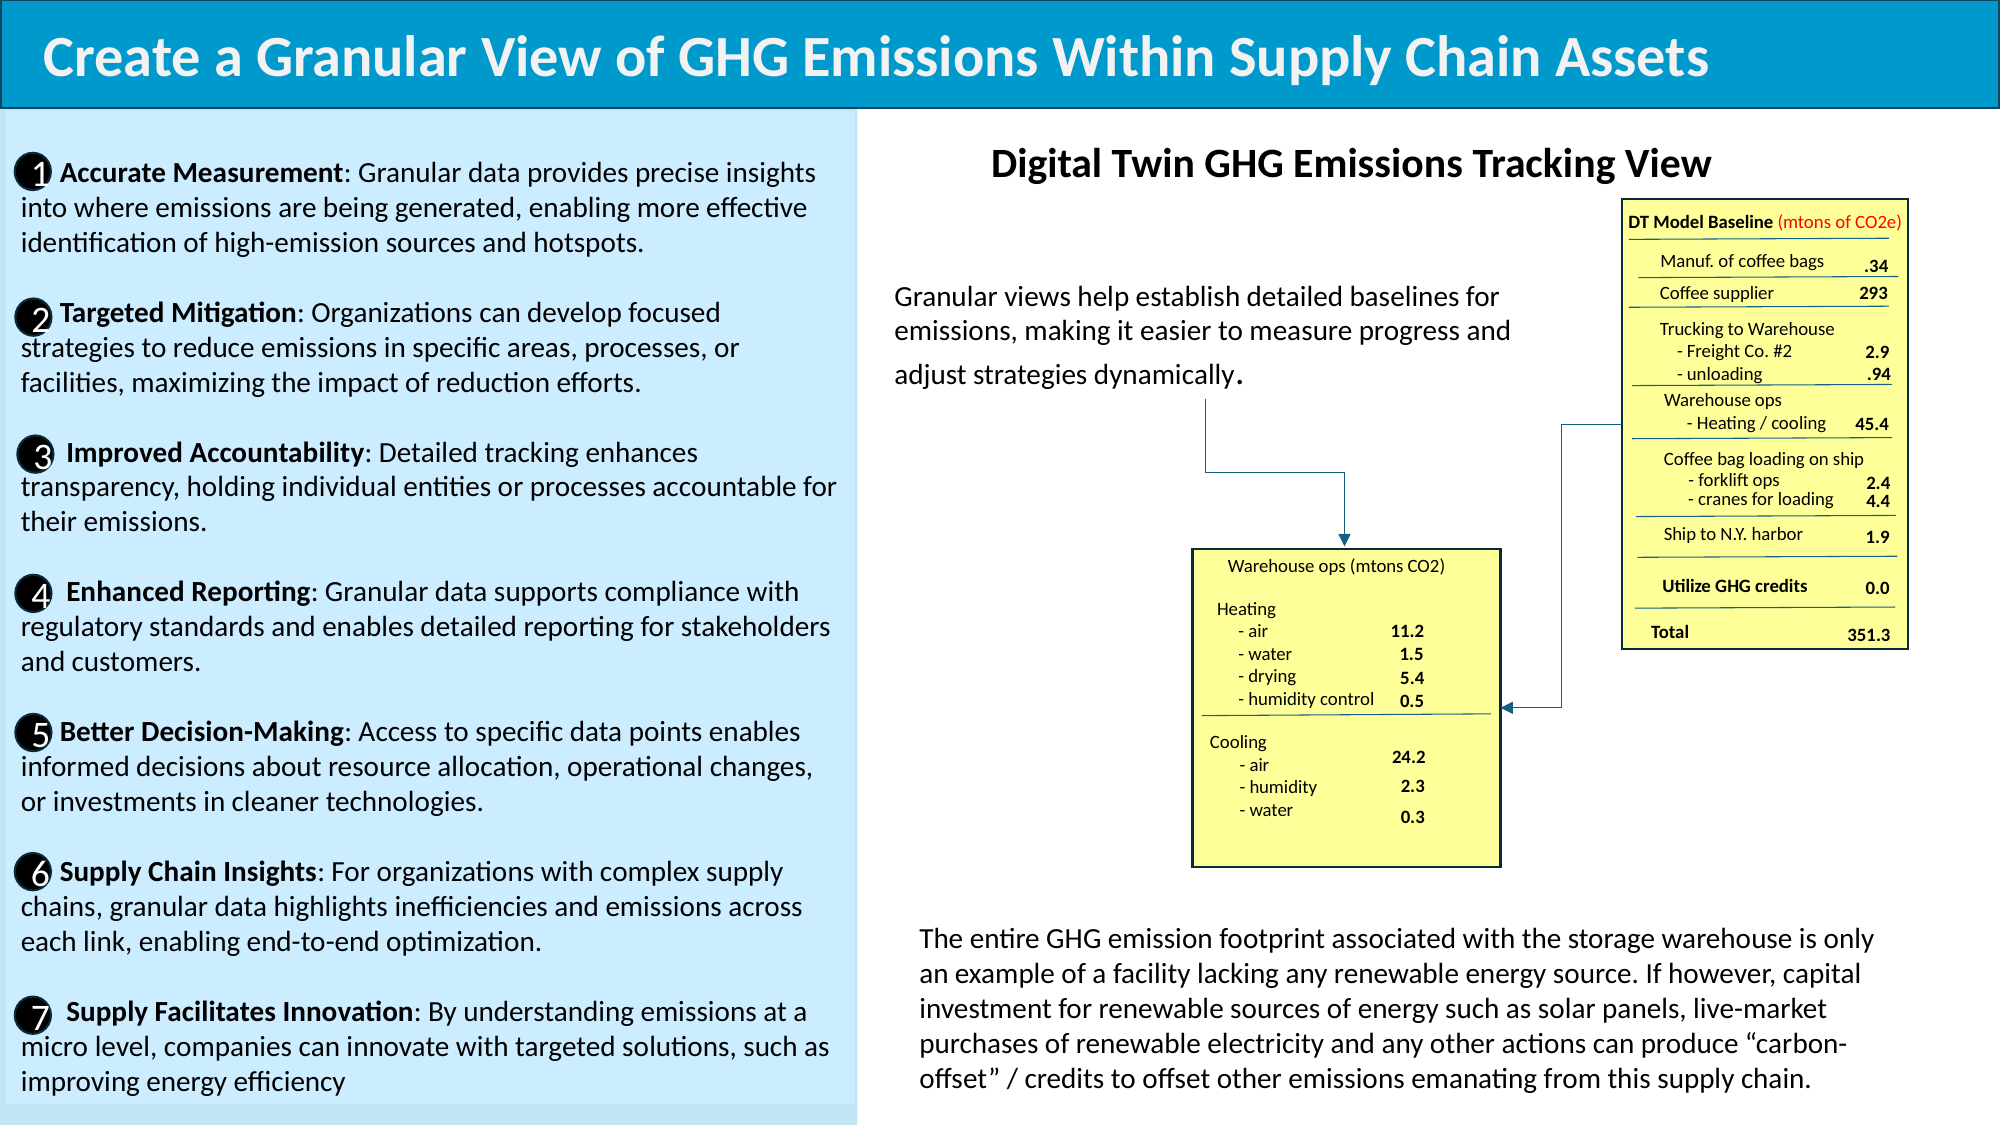

Create a Granular View of GHG Emissions Within Supply Chain Assets

      Accurate Measurement: Granular data provides precise insights into where emissions are being generated, enabling more effective identification of high-emission sources and hotspots.

      Targeted Mitigation: Organizations can develop focused strategies to reduce emissions in specific areas, processes, or facilities, maximizing the impact of reduction efforts.

       Improved Accountability: Detailed tracking enhances transparency, holding individual entities or processes accountable for their emissions.

       Enhanced Reporting: Granular data supports compliance with regulatory standards and enables detailed reporting for stakeholders and customers.

      Better Decision-Making: Access to specific data points enables informed decisions about resource allocation, operational changes, or investments in cleaner technologies.

      Supply Chain Insights: For organizations with complex supply chains, granular data highlights inefficiencies and emissions across each link, enabling end-to-end optimization.

       Supply Facilitates Innovation: By understanding emissions at a micro level, companies can innovate with targeted solutions, such as improving energy efficiency
Digital Twin GHG Emissions Tracking View
1

DT Model Baseline (mtons of CO2e)
Manuf. of coffee bags
Coffee supplier
Trucking to Warehouse
    - Freight Co. #2
    - unloading
Warehouse ops
- Heating / cooling
Coffee bag loading on ship
- forklift ops
- cranes for loading
Ship to N.Y. harbor
Utilize GHG credits
.34
293
2.9
45.4
2.4
4.4
1.9
0.0
351.3
Granular views help establish detailed baselines for emissions, making it easier to measure progress and adjust strategies dynamically.
2
 .94
3

Warehouse ops (mtons CO2)

4
 Heating
      - air
      - water
      - drying
      - humidity control

11.2
Total
1.5
5.4
0.5
5
Cooling
       - air
       - humidity
       - water

24.2
2.3
0.3
6
The entire GHG emission footprint associated with the storage warehouse is only an example of a facility lacking any renewable energy source. If however, capital investment for renewable sources of energy such as solar panels, live-market purchases of renewable electricity and any other actions can produce “carbon-offset” / credits to offset other emissions emanating from this supply chain.
7